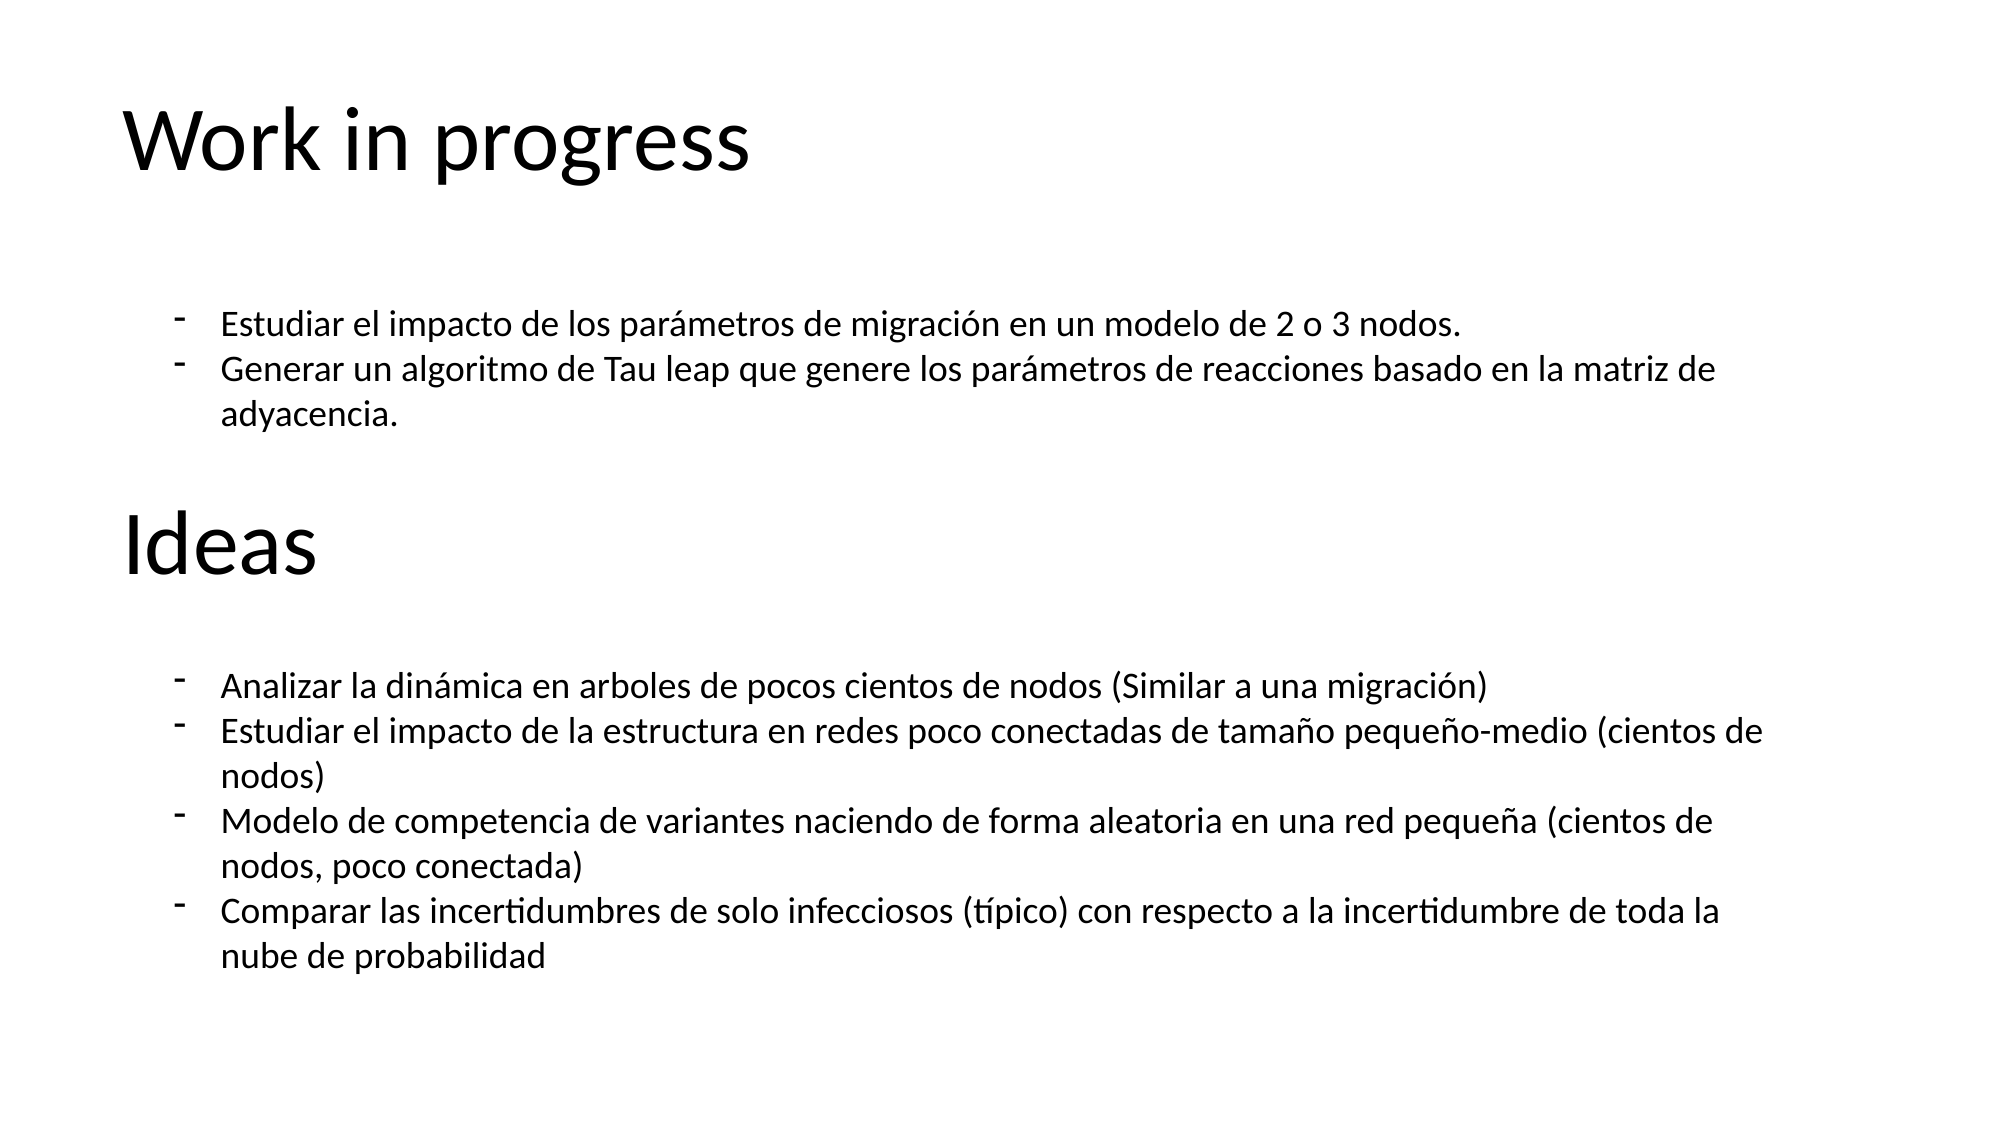

# Work in progress
Estudiar el impacto de los parámetros de migración en un modelo de 2 o 3 nodos.
Generar un algoritmo de Tau leap que genere los parámetros de reacciones basado en la matriz de adyacencia.

Ideas
Analizar la dinámica en arboles de pocos cientos de nodos (Similar a una migración)
Estudiar el impacto de la estructura en redes poco conectadas de tamaño pequeño-medio (cientos de nodos)
Modelo de competencia de variantes naciendo de forma aleatoria en una red pequeña (cientos de nodos, poco conectada)
Comparar las incertidumbres de solo infecciosos (típico) con respecto a la incertidumbre de toda la nube de probabilidad